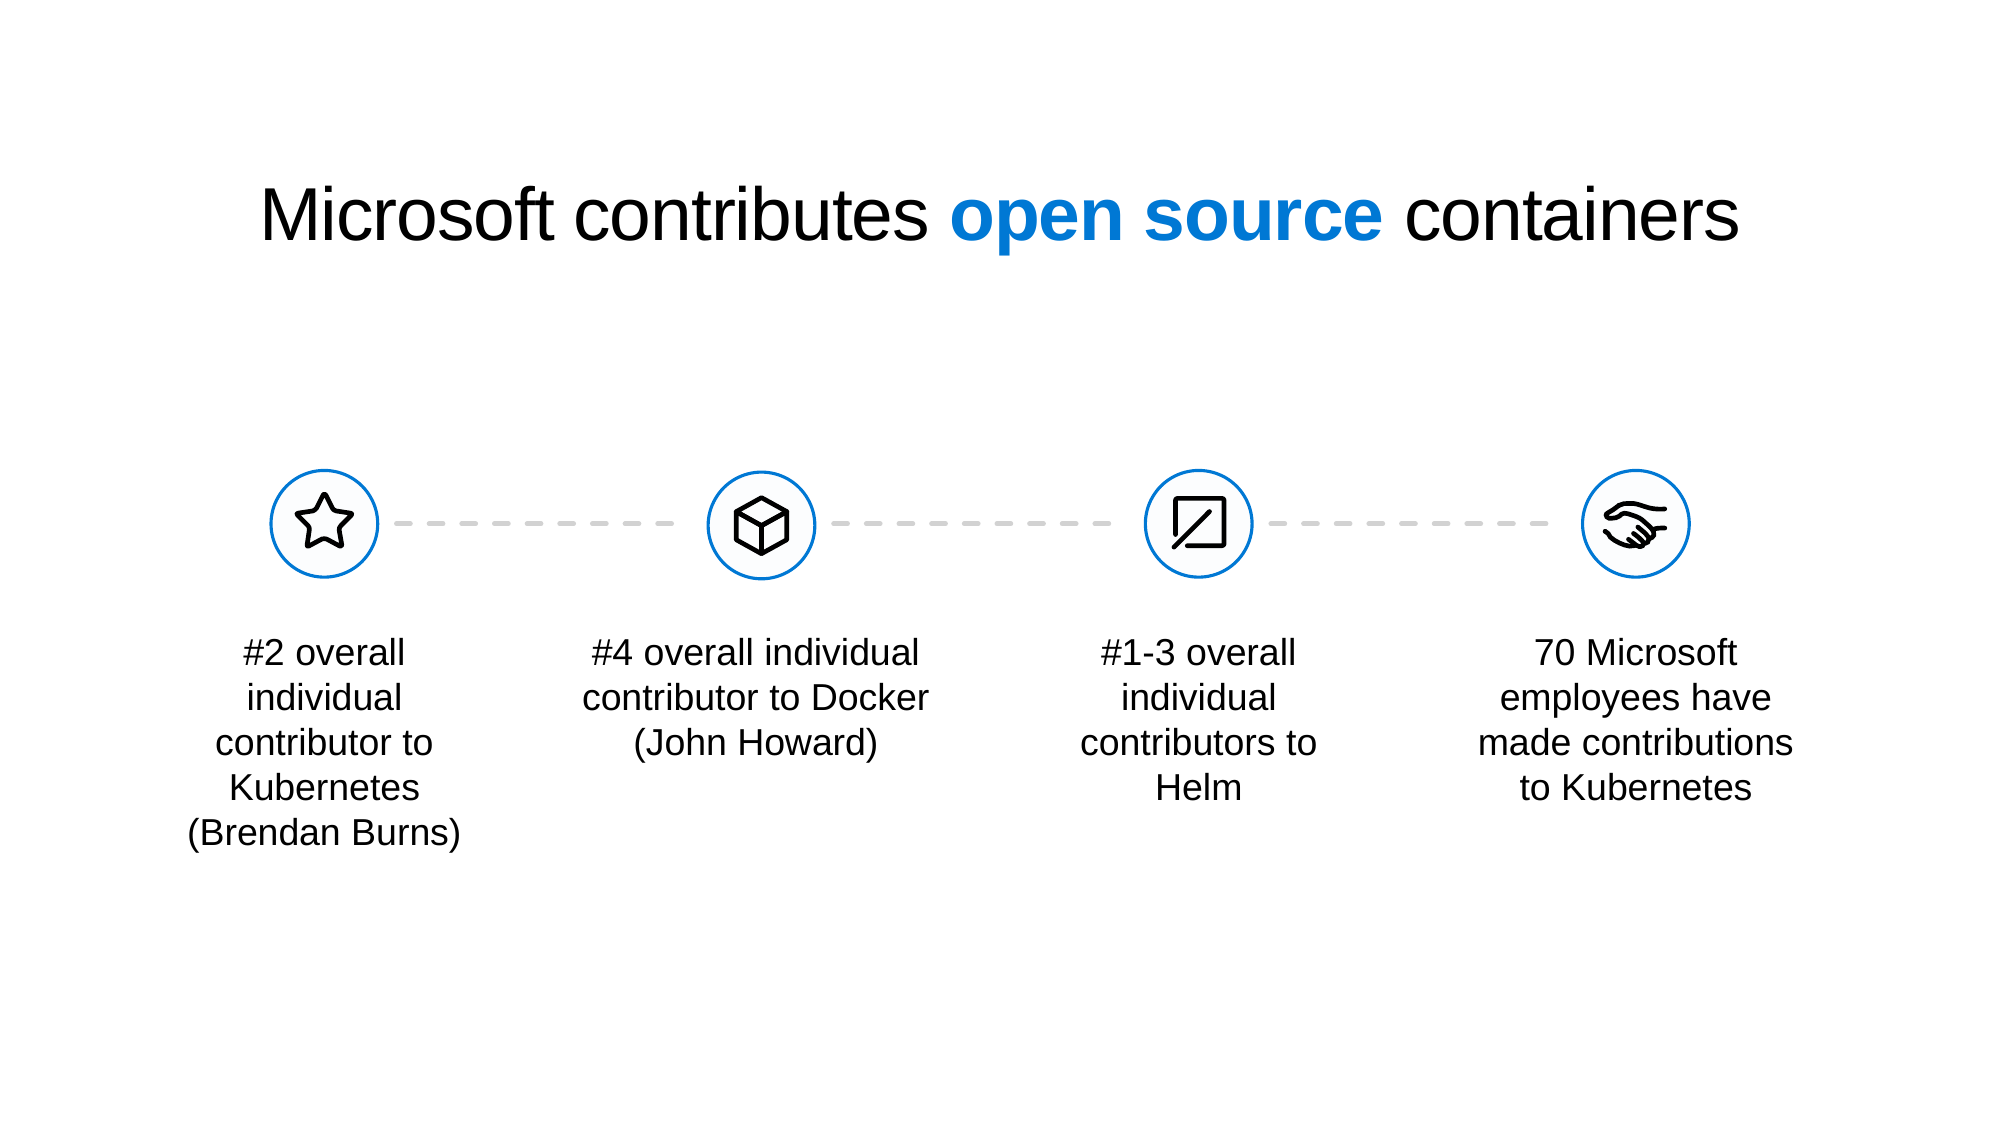

Microsoft contributes open source containers

#2 overall individual contributor to Kubernetes (Brendan Burns)
#4 overall individual contributor to Docker (John Howard)
#1-3 overall individual contributors to Helm
70 Microsoft employees have made contributions to Kubernetes